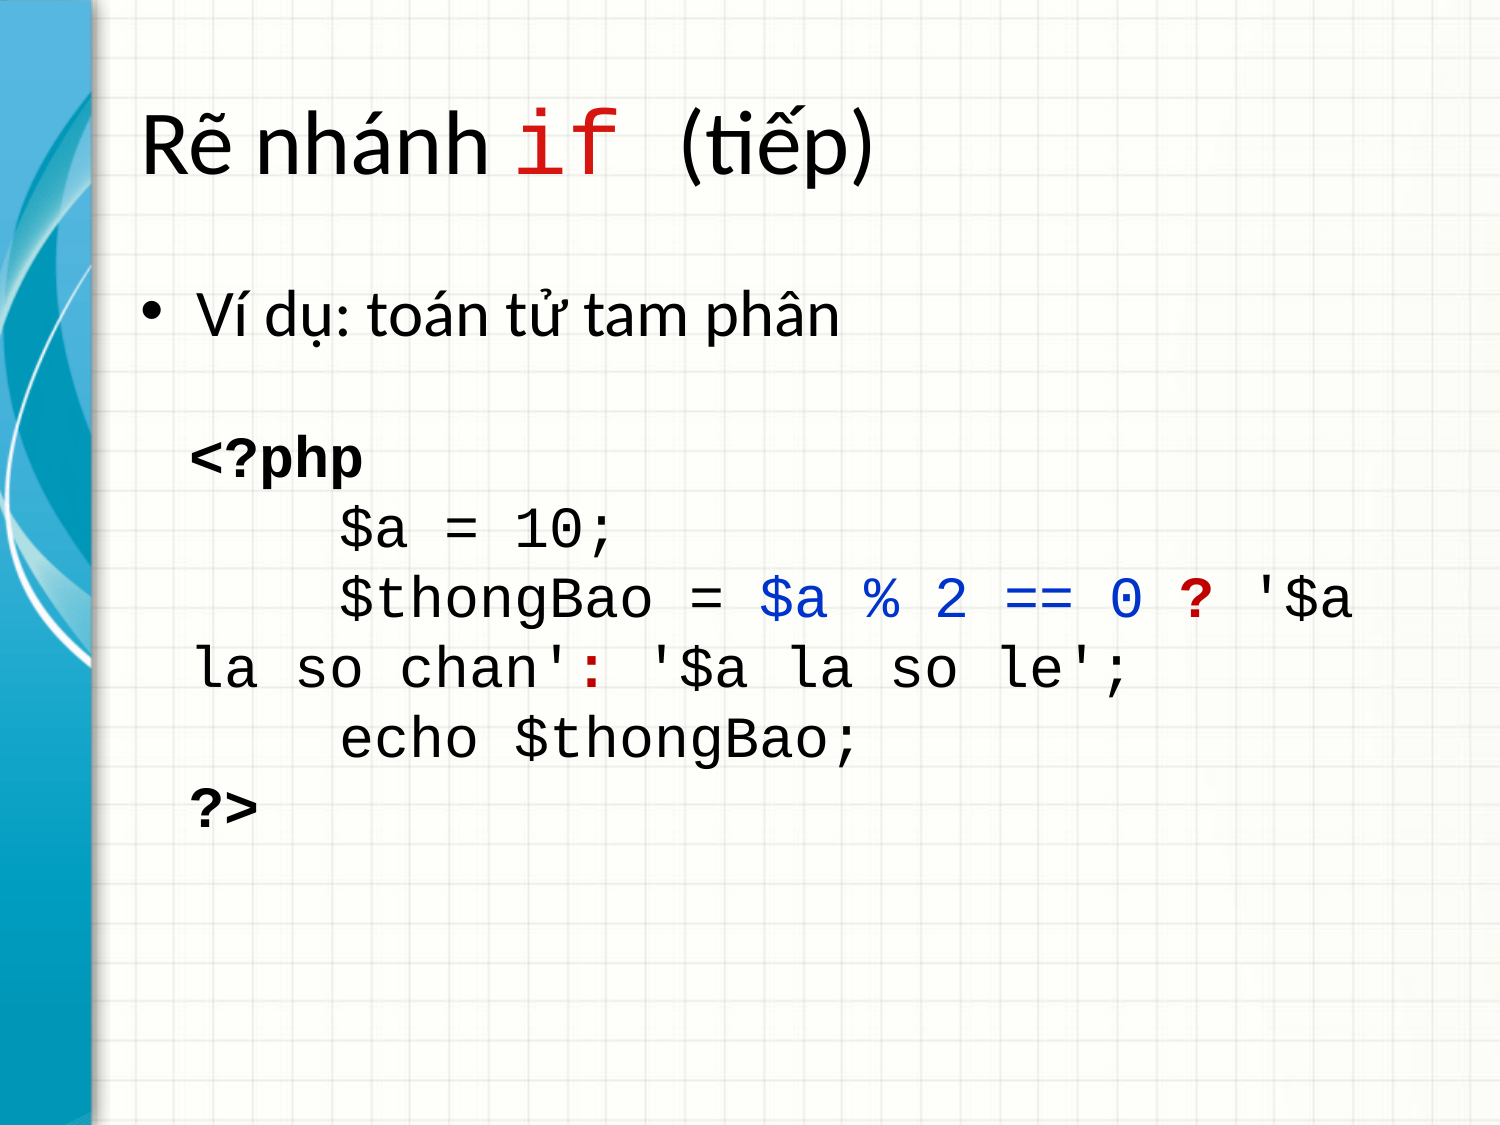

# Rẽ nhánh if (tiếp)
Ví dụ: toán tử tam phân

<?php
	$a = 10;
	$thongBao = $a % 2 == 0 ? '$a la so chan': '$a la so le';
	echo $thongBao;
?>